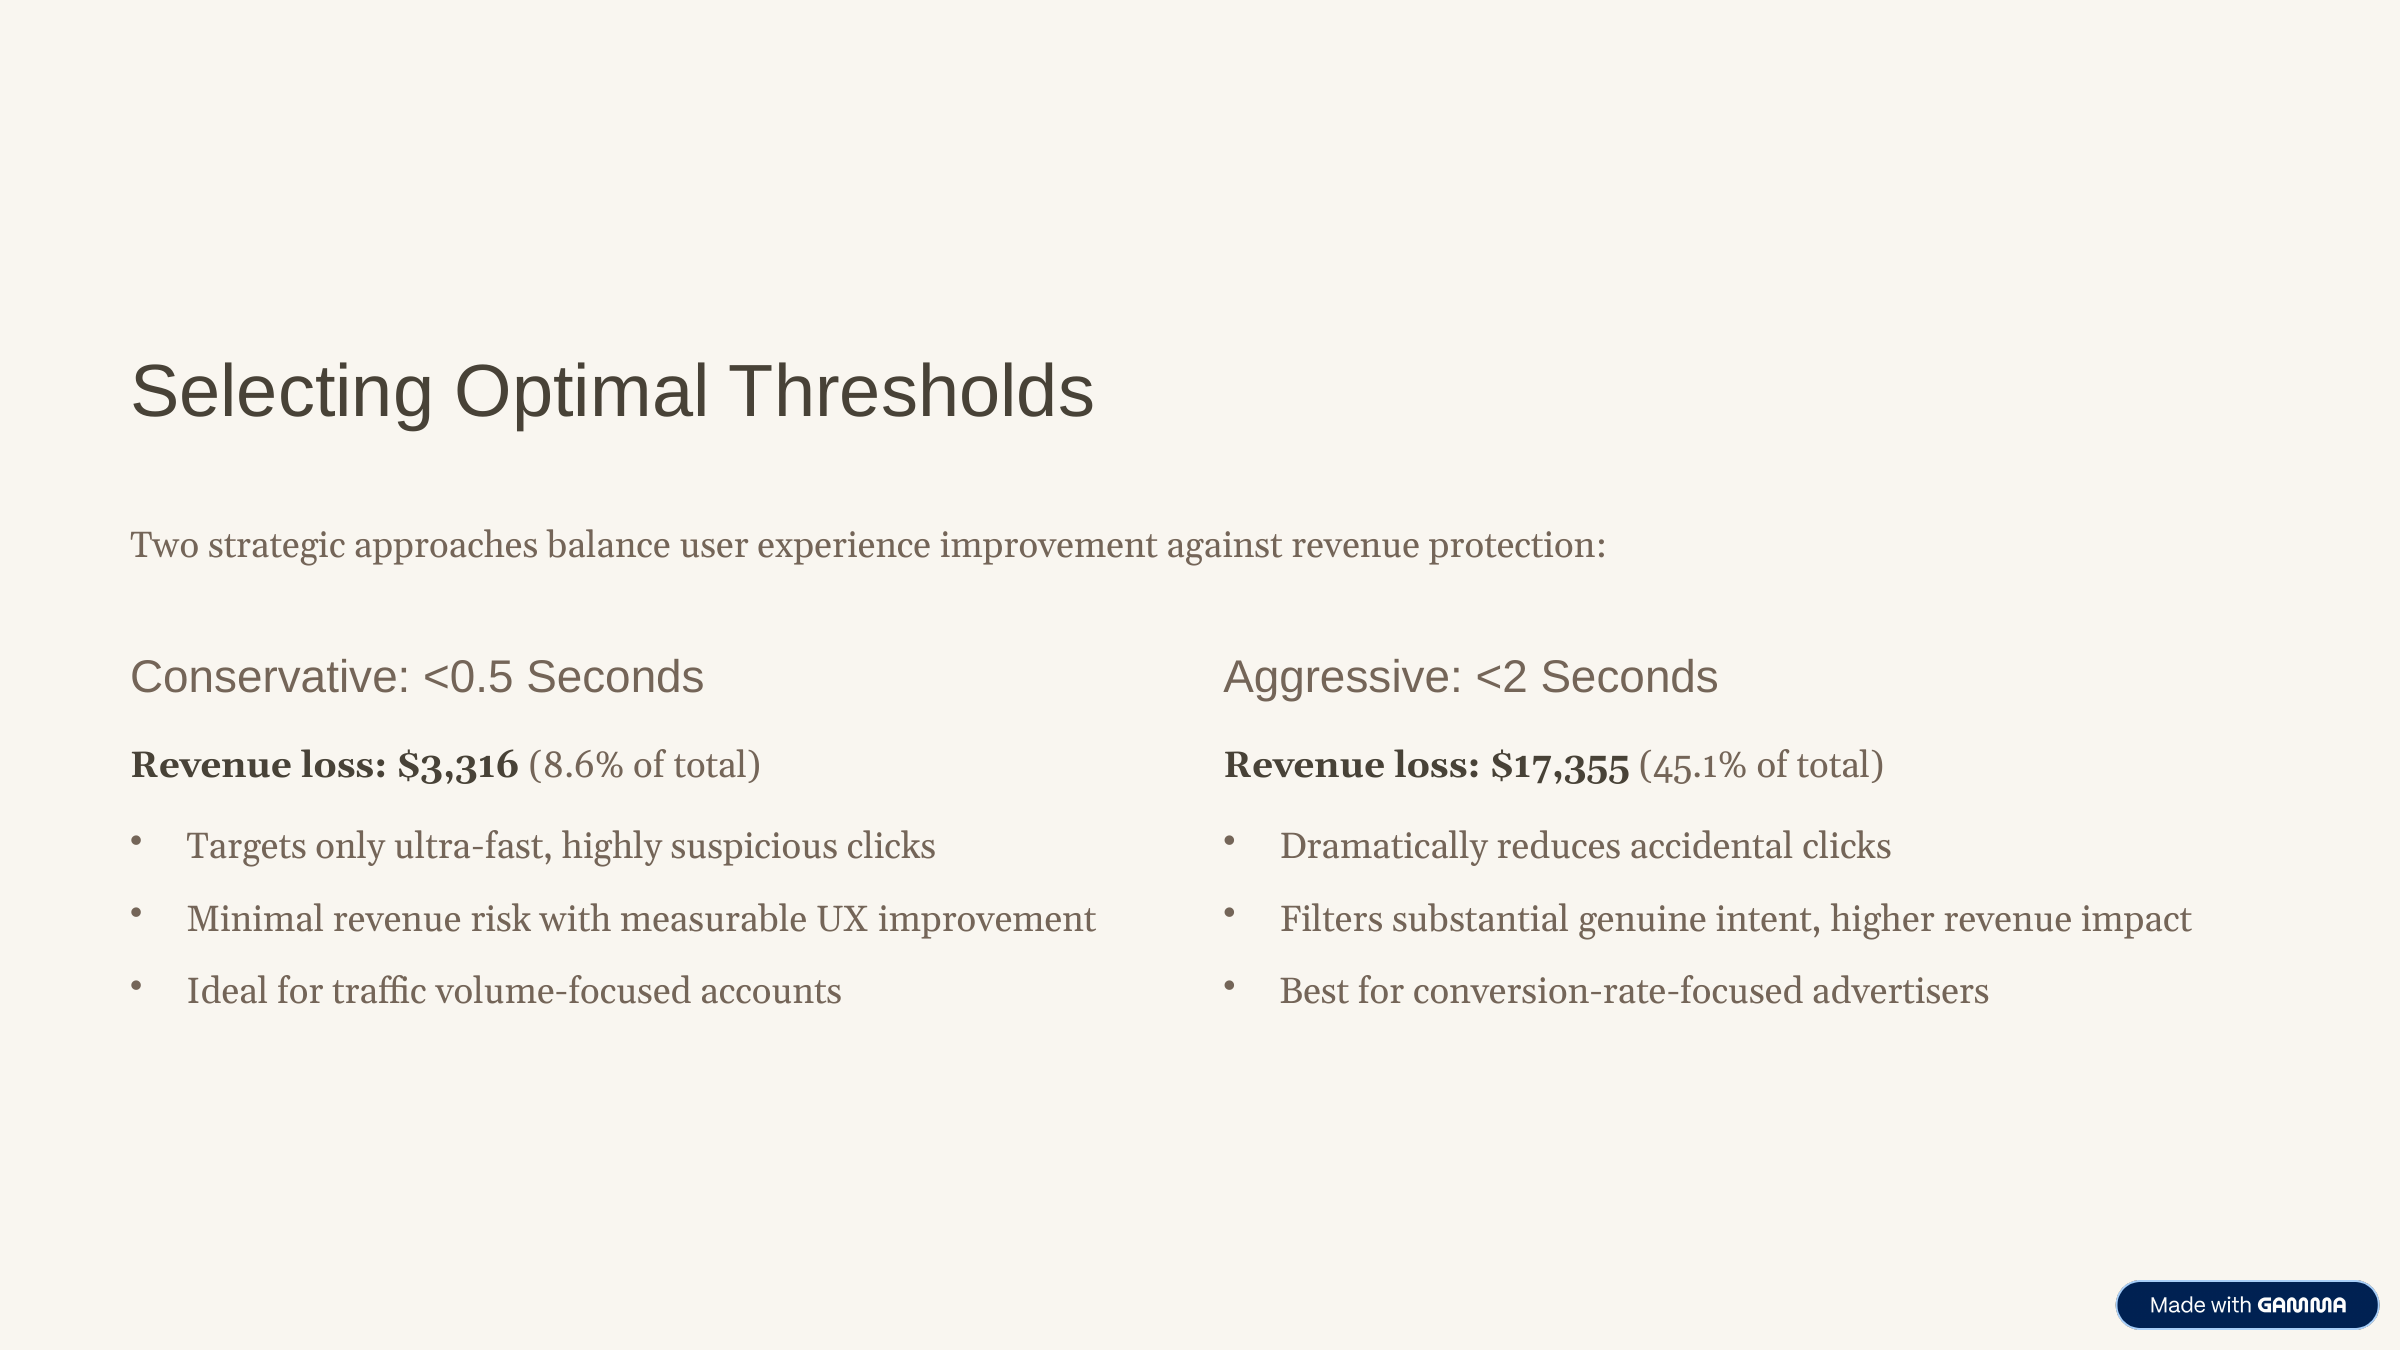

Selecting Optimal Thresholds
Two strategic approaches balance user experience improvement against revenue protection:
Conservative: <0.5 Seconds
Aggressive: <2 Seconds
Revenue loss: $3,316 (8.6% of total)
Revenue loss: $17,355 (45.1% of total)
Targets only ultra-fast, highly suspicious clicks
Dramatically reduces accidental clicks
Minimal revenue risk with measurable UX improvement
Filters substantial genuine intent, higher revenue impact
Ideal for traffic volume-focused accounts
Best for conversion-rate-focused advertisers